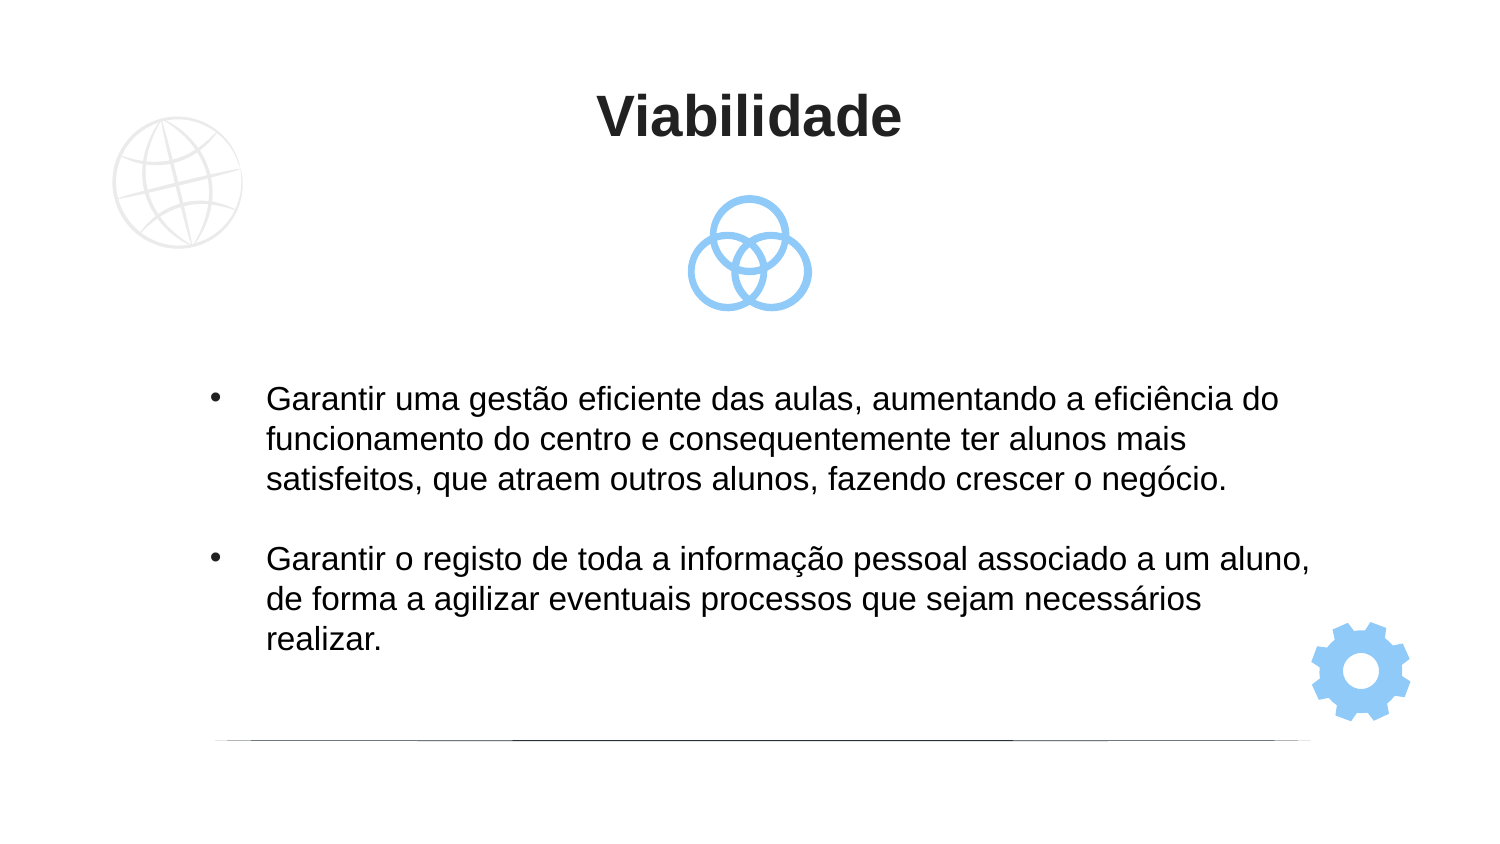

Viabilidade

Garantir uma gestão eficiente das aulas, aumentando a eficiência do funcionamento do centro e consequentemente ter alunos mais satisfeitos, que atraem outros alunos, fazendo crescer o negócio.

Garantir o registo de toda a informação pessoal associado a um aluno, de forma a agilizar eventuais processos que sejam necessários realizar.